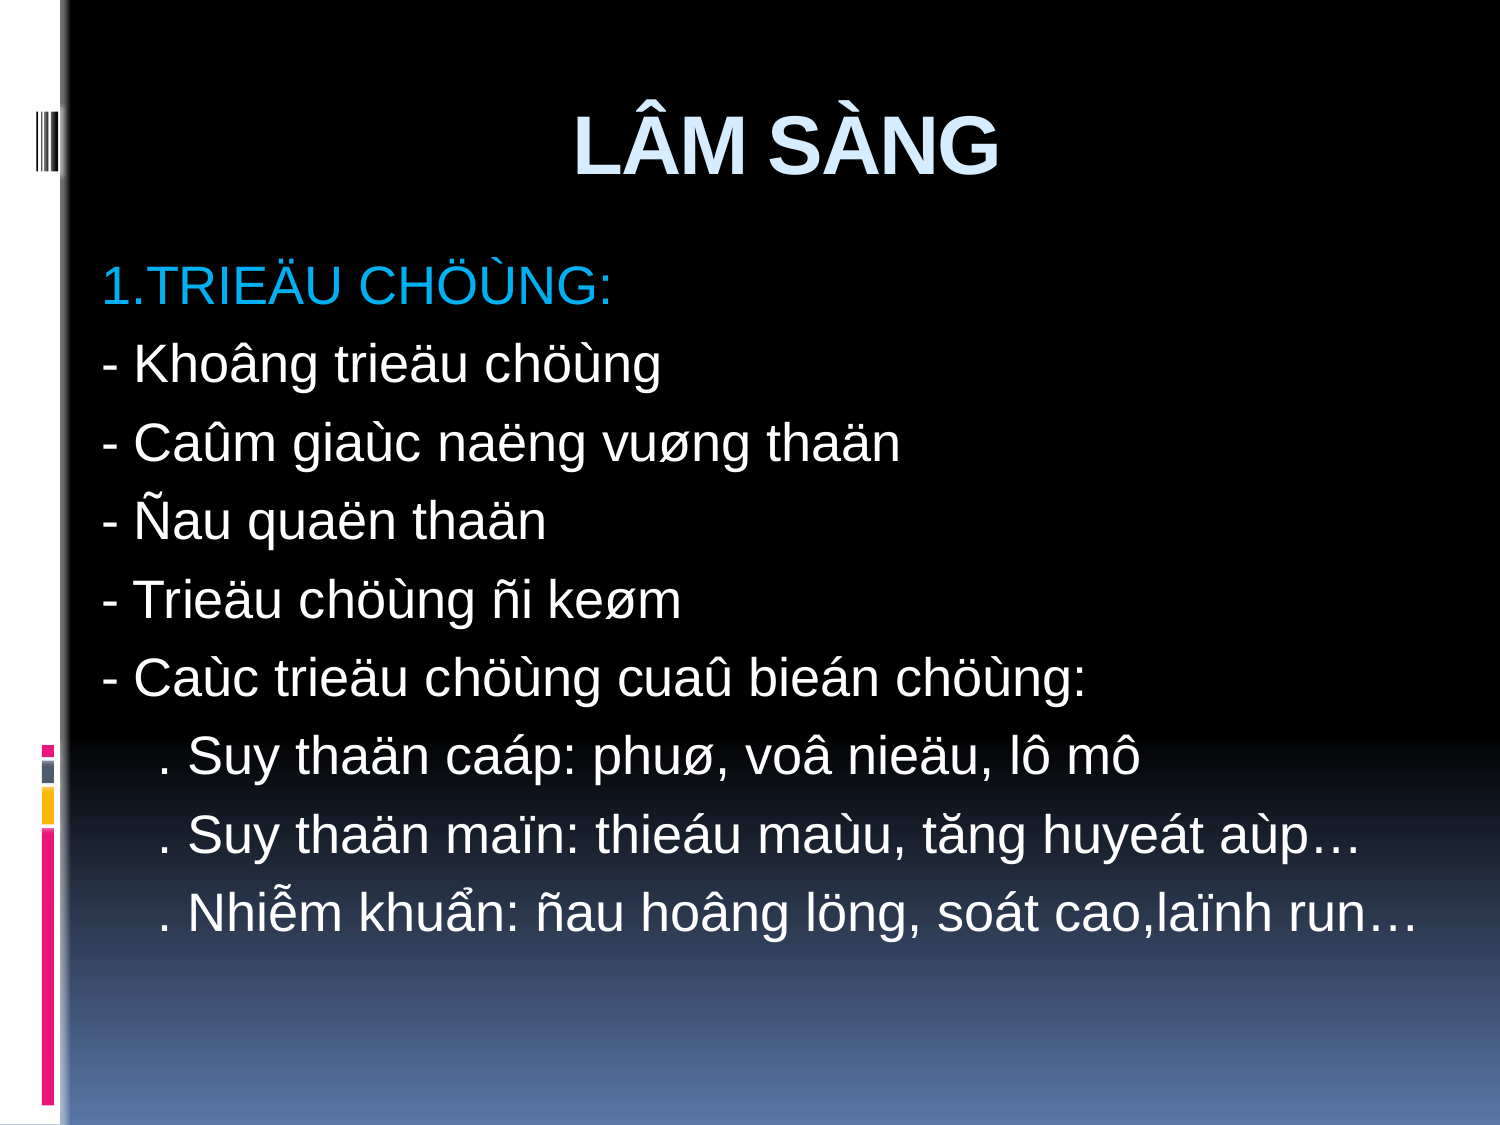

# LÂM SÀNG
1.TRIEÄU CHÖÙNG:
- Khoâng trieäu chöùng
- Caûm giaùc naëng vuøng thaän
- Ñau quaën thaän
- Trieäu chöùng ñi keøm
- Caùc trieäu chöùng cuaû bieán chöùng:
		. Suy thaän caáp: phuø, voâ nieäu, lô mô
		. Suy thaän maïn: thieáu maùu, tăng huyeát aùp…
		. Nhiễm khuẩn: ñau hoâng löng, soát cao,laïnh run…